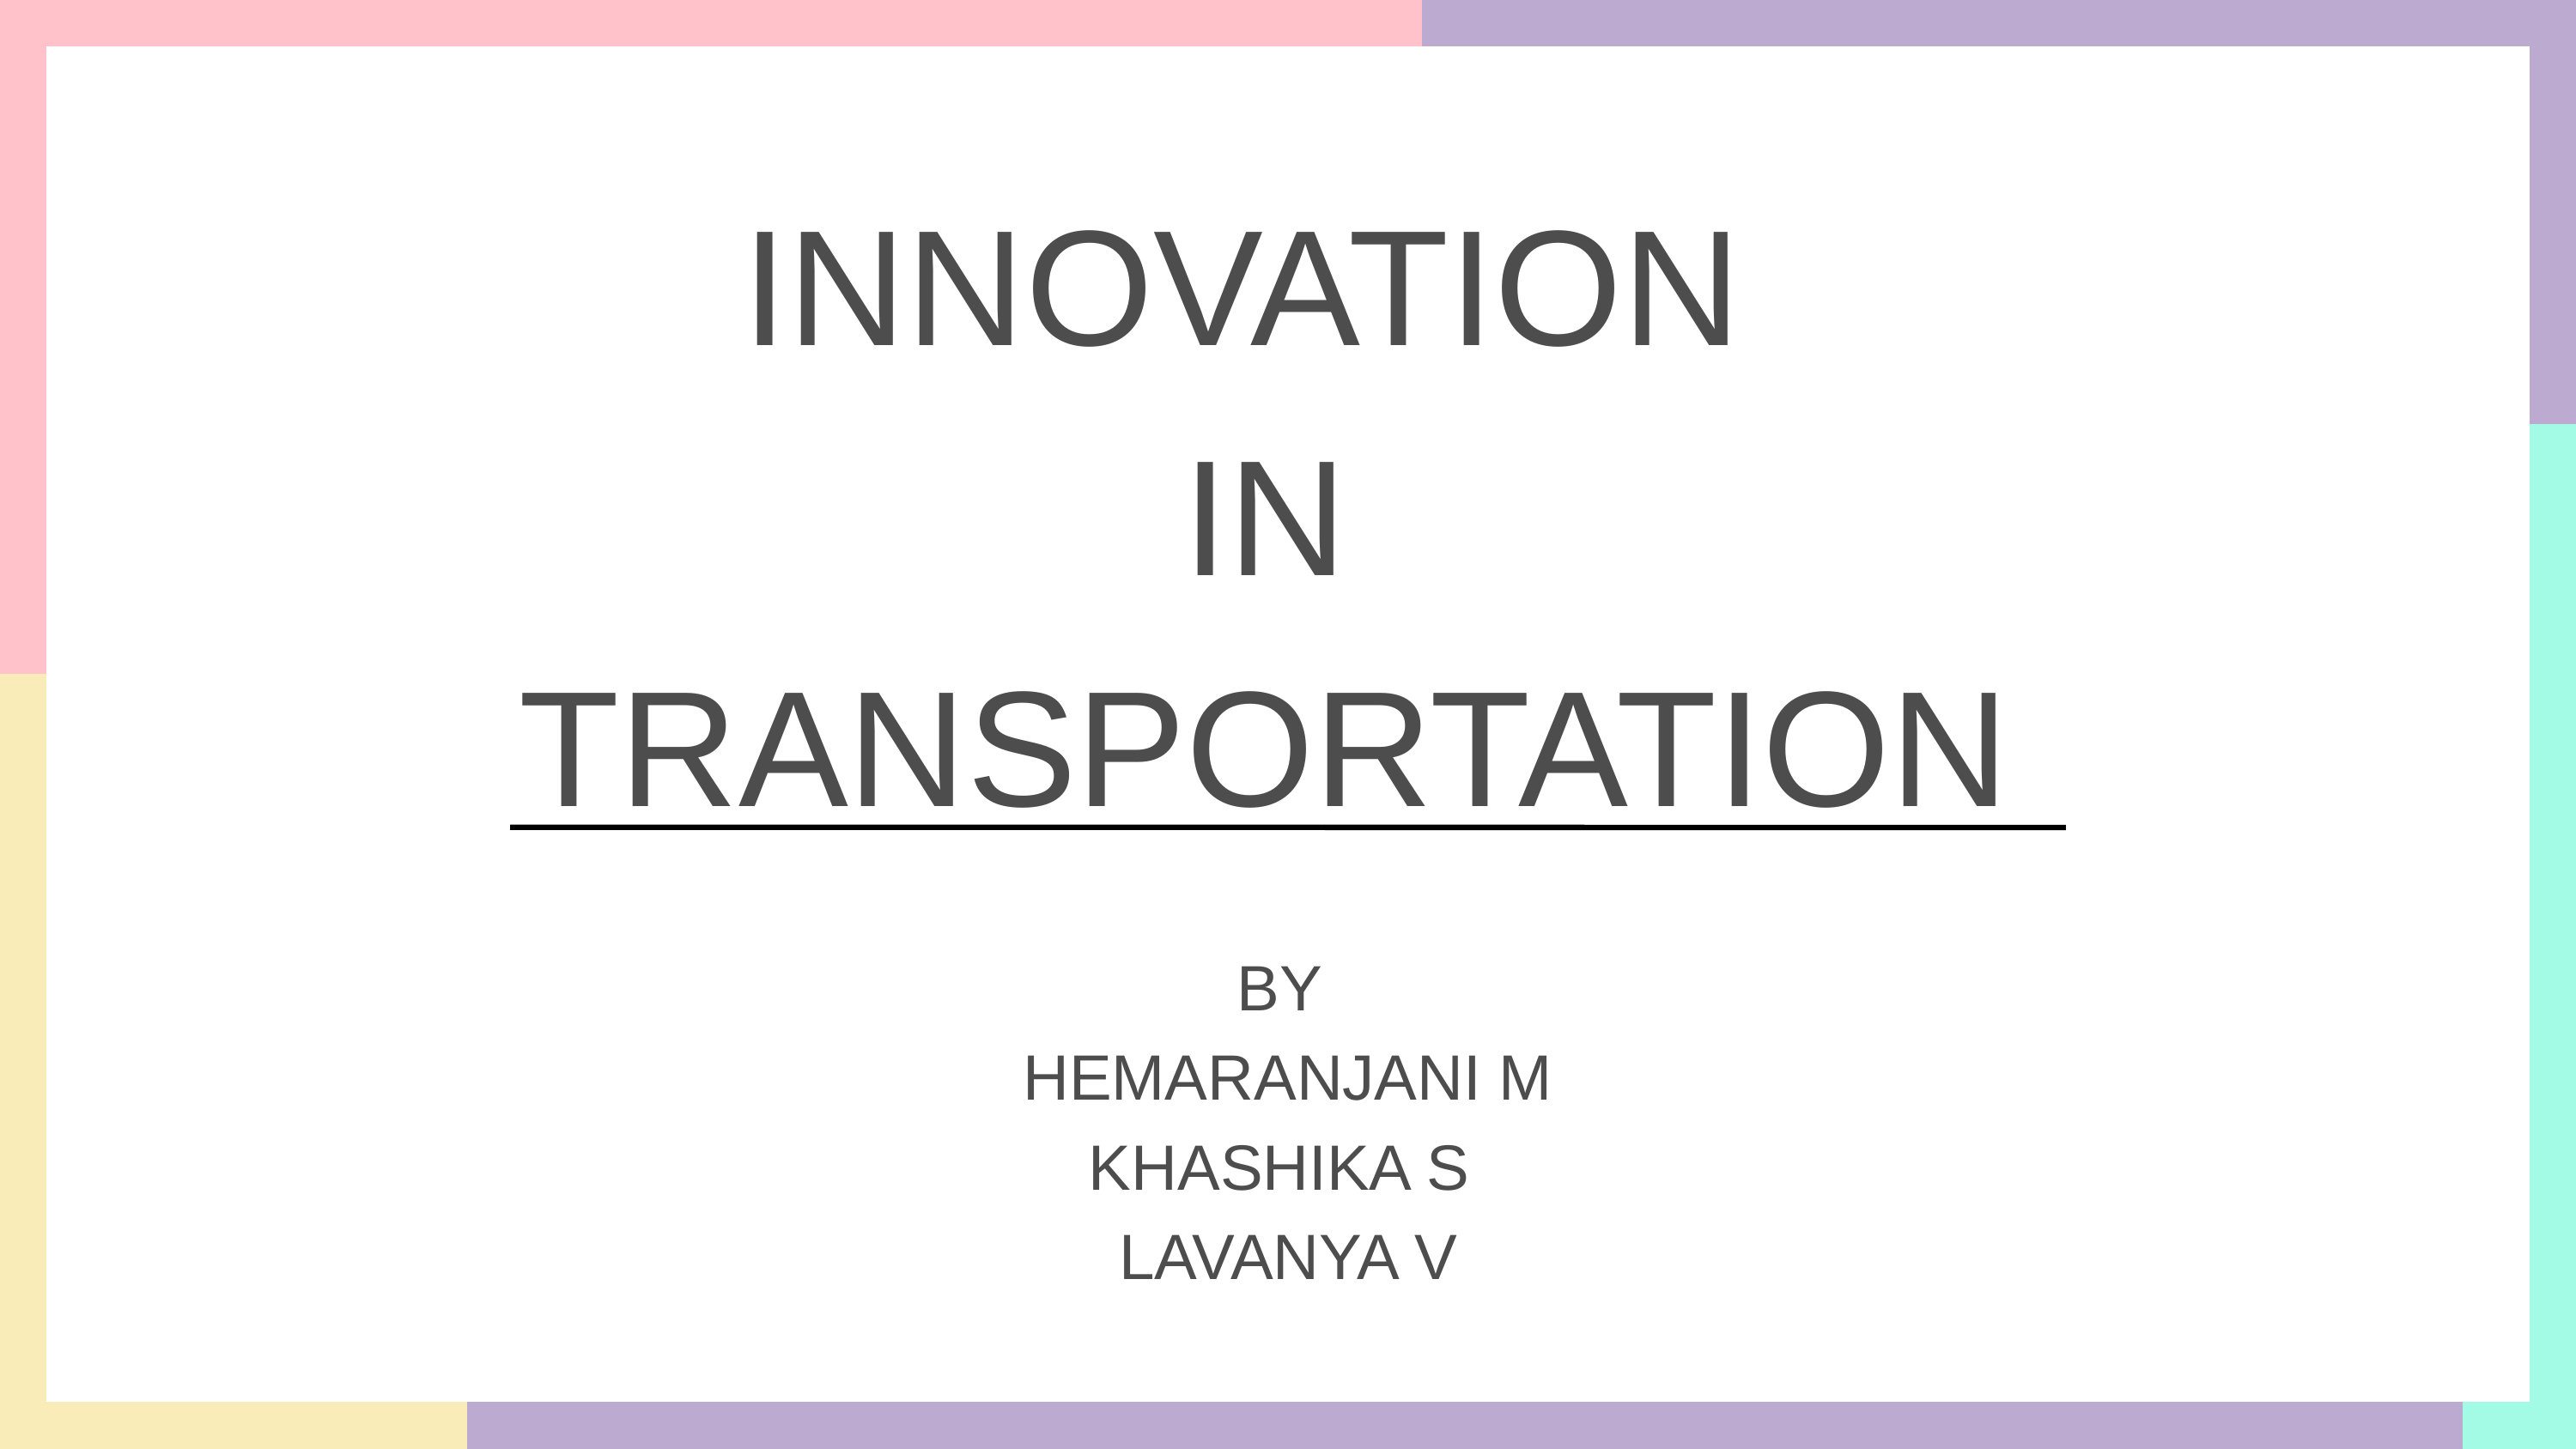

INNOVATION
IN
TRANSPORTATION

BY
HEMARANJANI M
KHASHIKA S
LAVANYA V